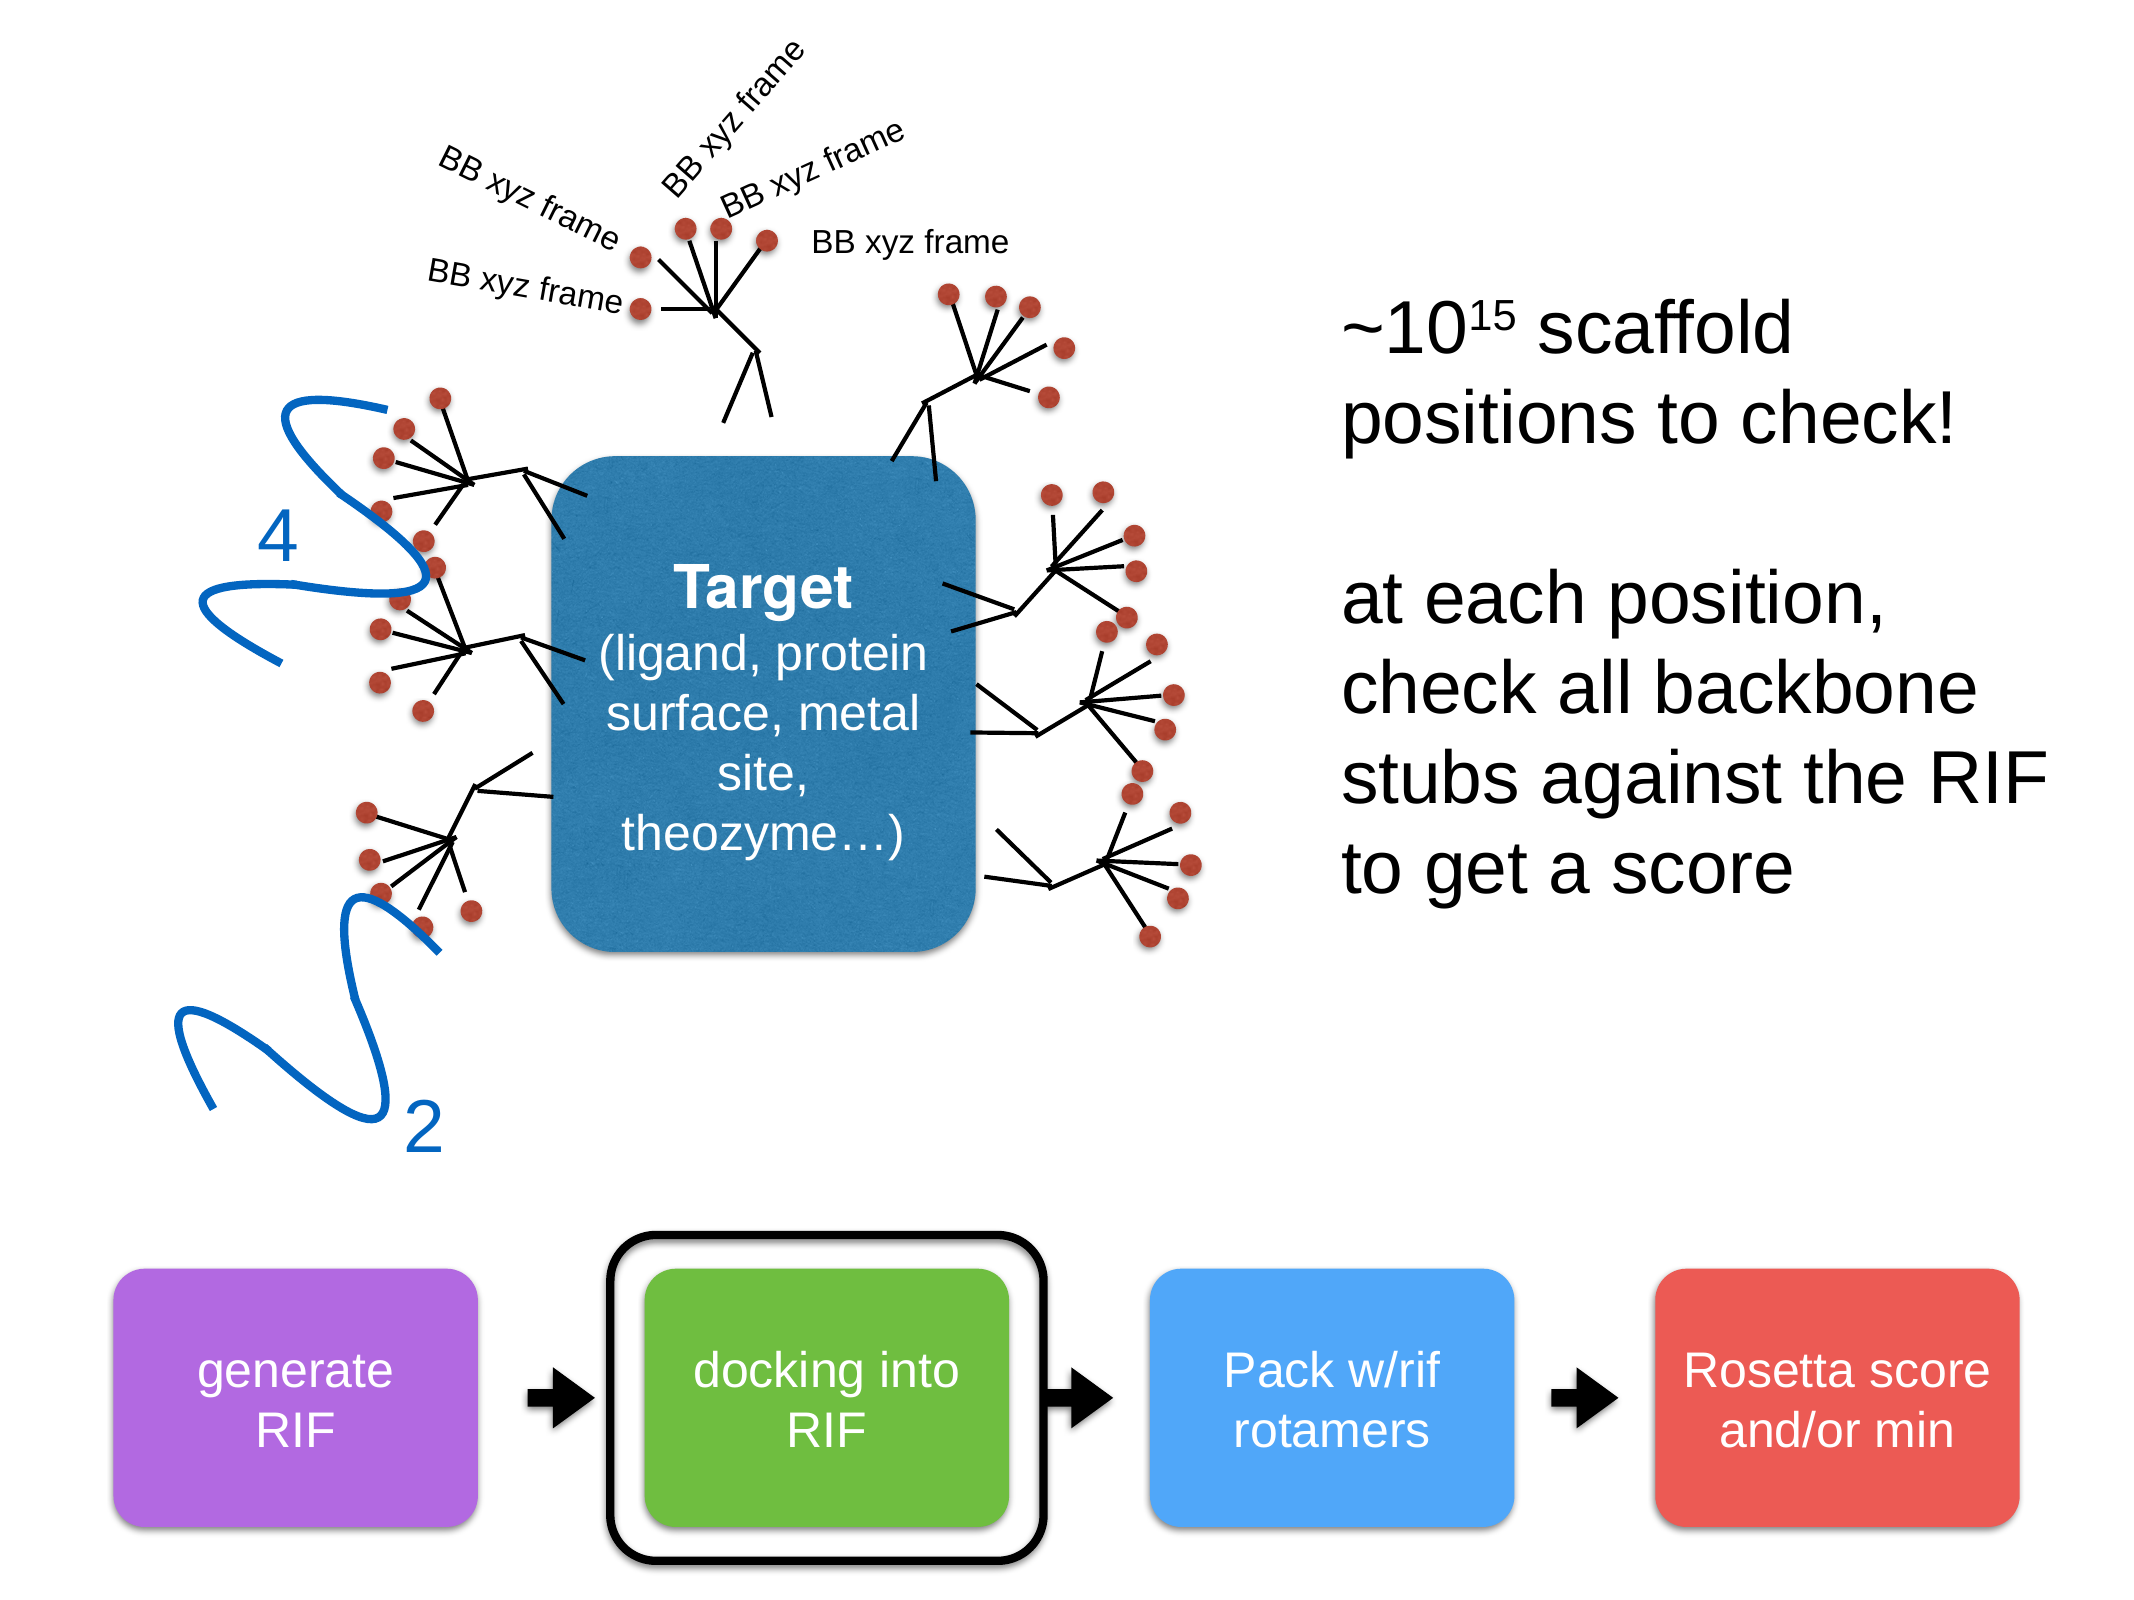

BB xyz frame
BB xyz frame
BB xyz frame
BB xyz frame

BB xyz frame
~1015 scaffold
positions to check!

at each position,
check all backbone
stubs against the RIF
to get a score

Target
(ligand, protein surface, metal site, theozyme…)

4

2

generate
RIF
docking into RIF
Pack w/rif rotamers
Rosetta score and/or min